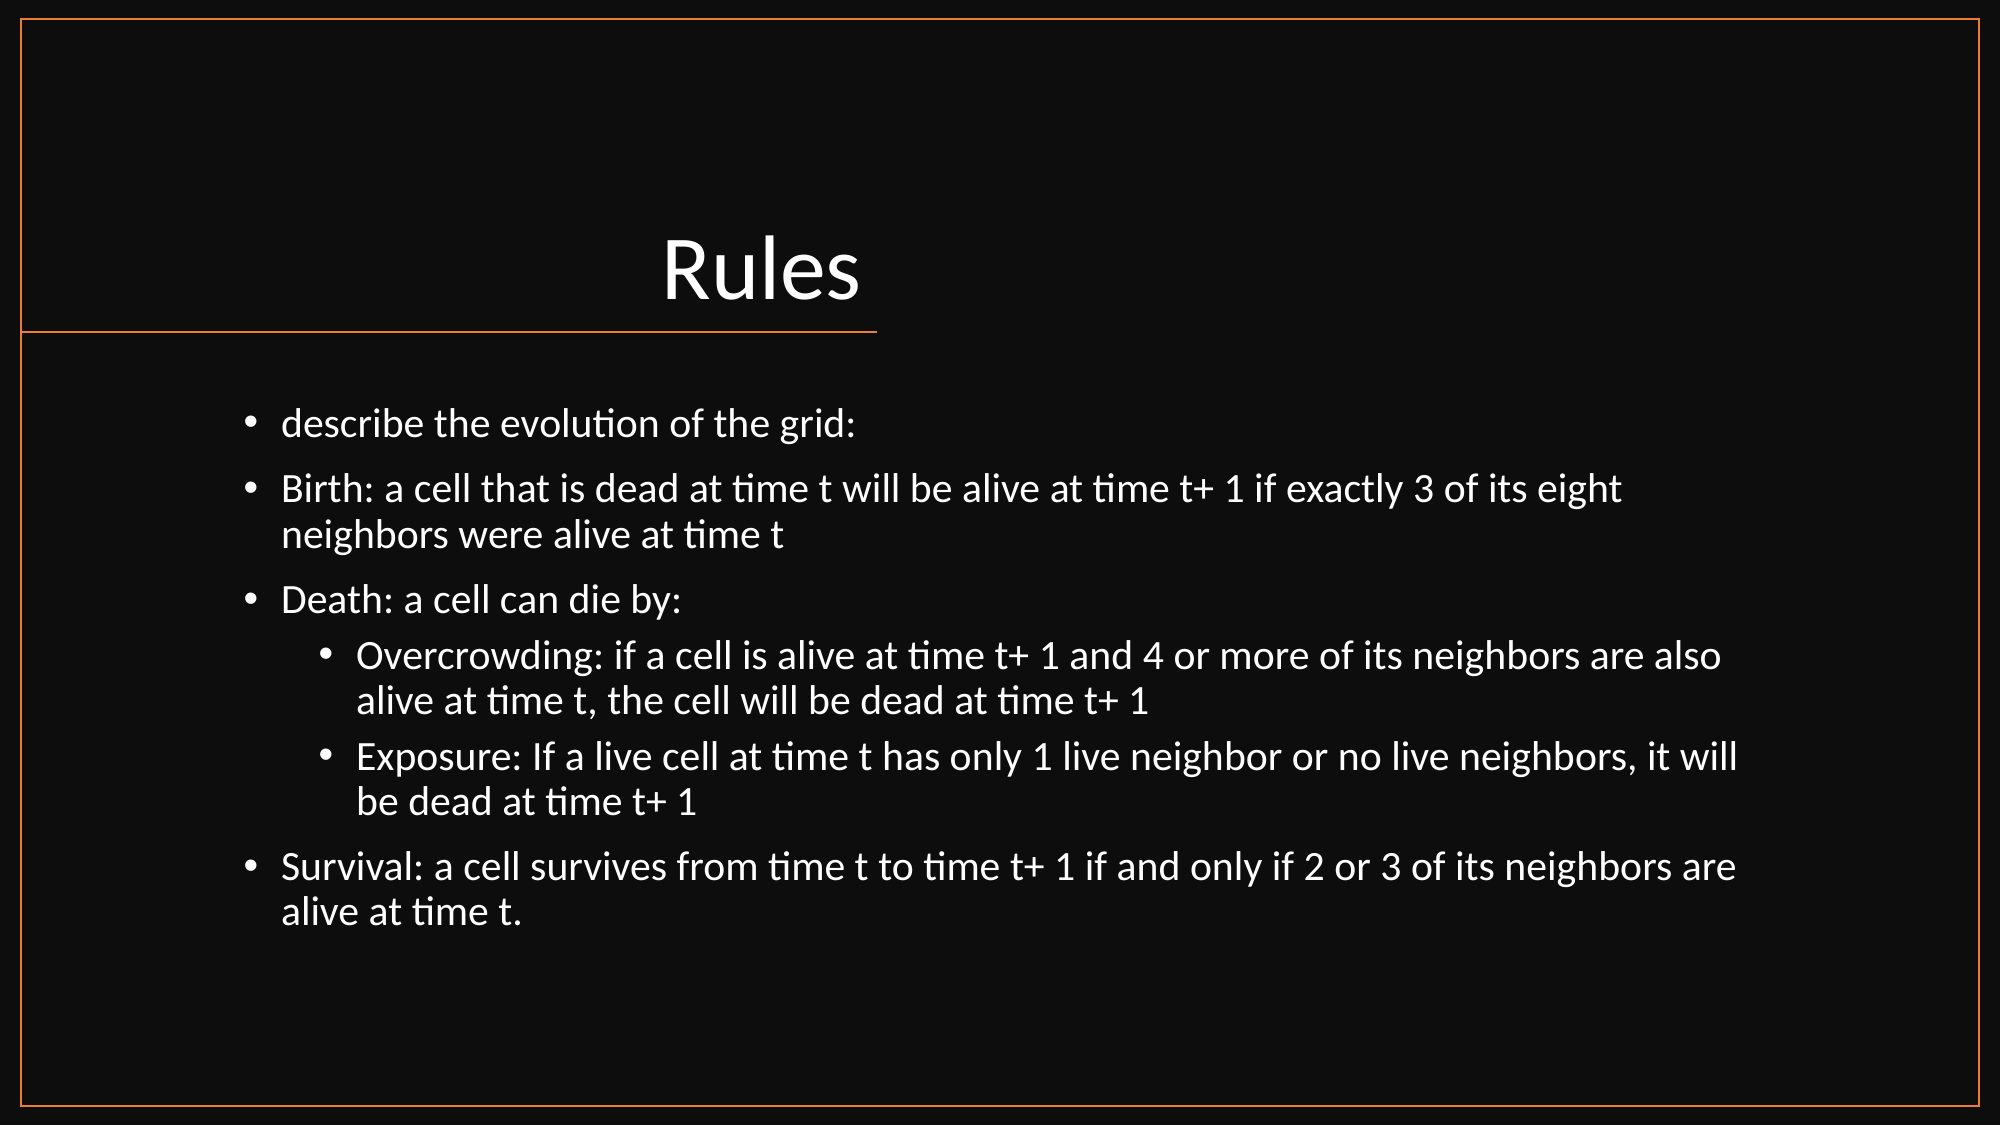

# Rules
describe the evolution of the grid:
Birth: a cell that is dead at time t will be alive at time t+ 1 if exactly 3 of its eight neighbors were alive at time t
Death: a cell can die by:
Overcrowding: if a cell is alive at time t+ 1 and 4 or more of its neighbors are also alive at time t, the cell will be dead at time t+ 1
Exposure: If a live cell at time t has only 1 live neighbor or no live neighbors, it will be dead at time t+ 1
Survival: a cell survives from time t to time t+ 1 if and only if 2 or 3 of its neighbors are alive at time t.